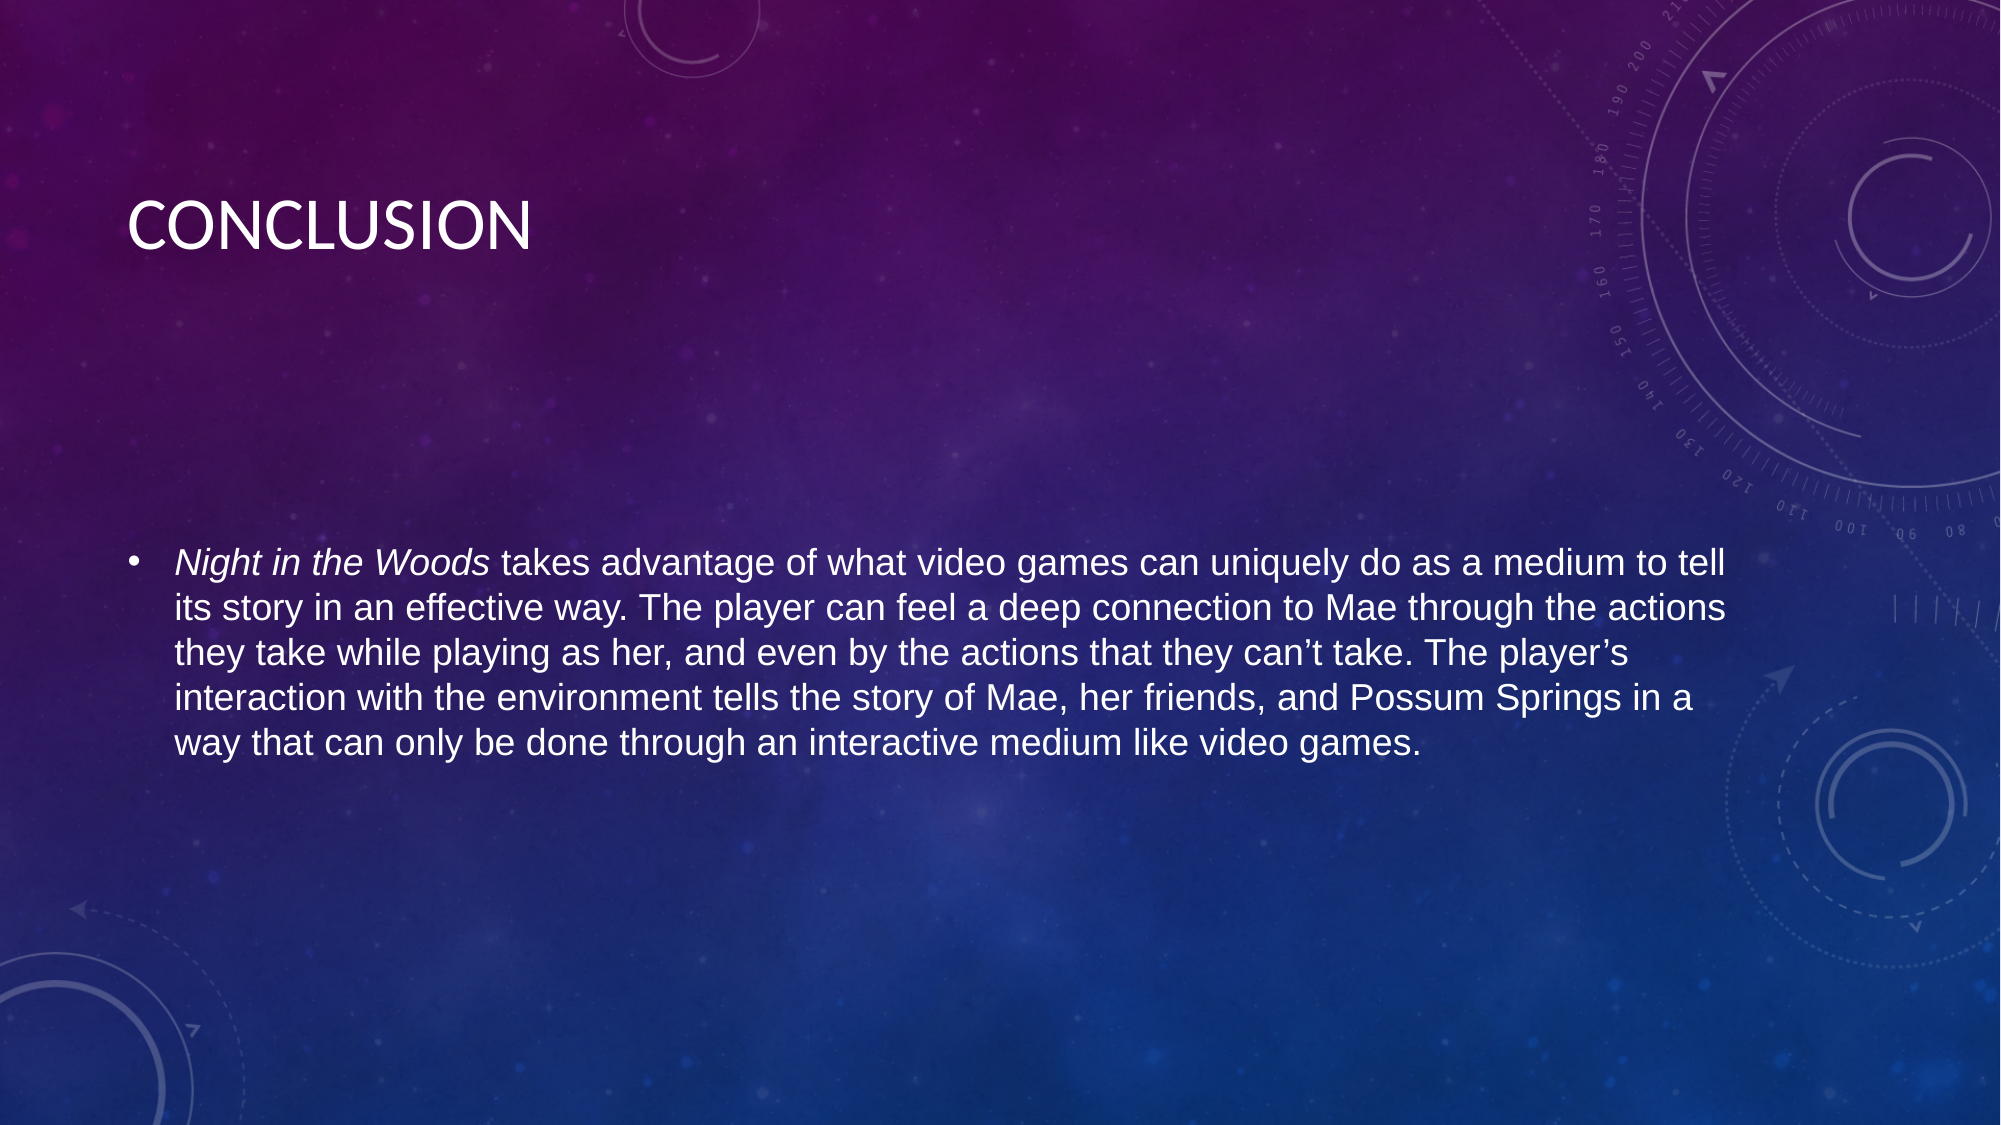

# Conclusion
Night in the Woods takes advantage of what video games can uniquely do as a medium to tell its story in an effective way. The player can feel a deep connection to Mae through the actions they take while playing as her, and even by the actions that they can’t take. The player’s interaction with the environment tells the story of Mae, her friends, and Possum Springs in a way that can only be done through an interactive medium like video games.